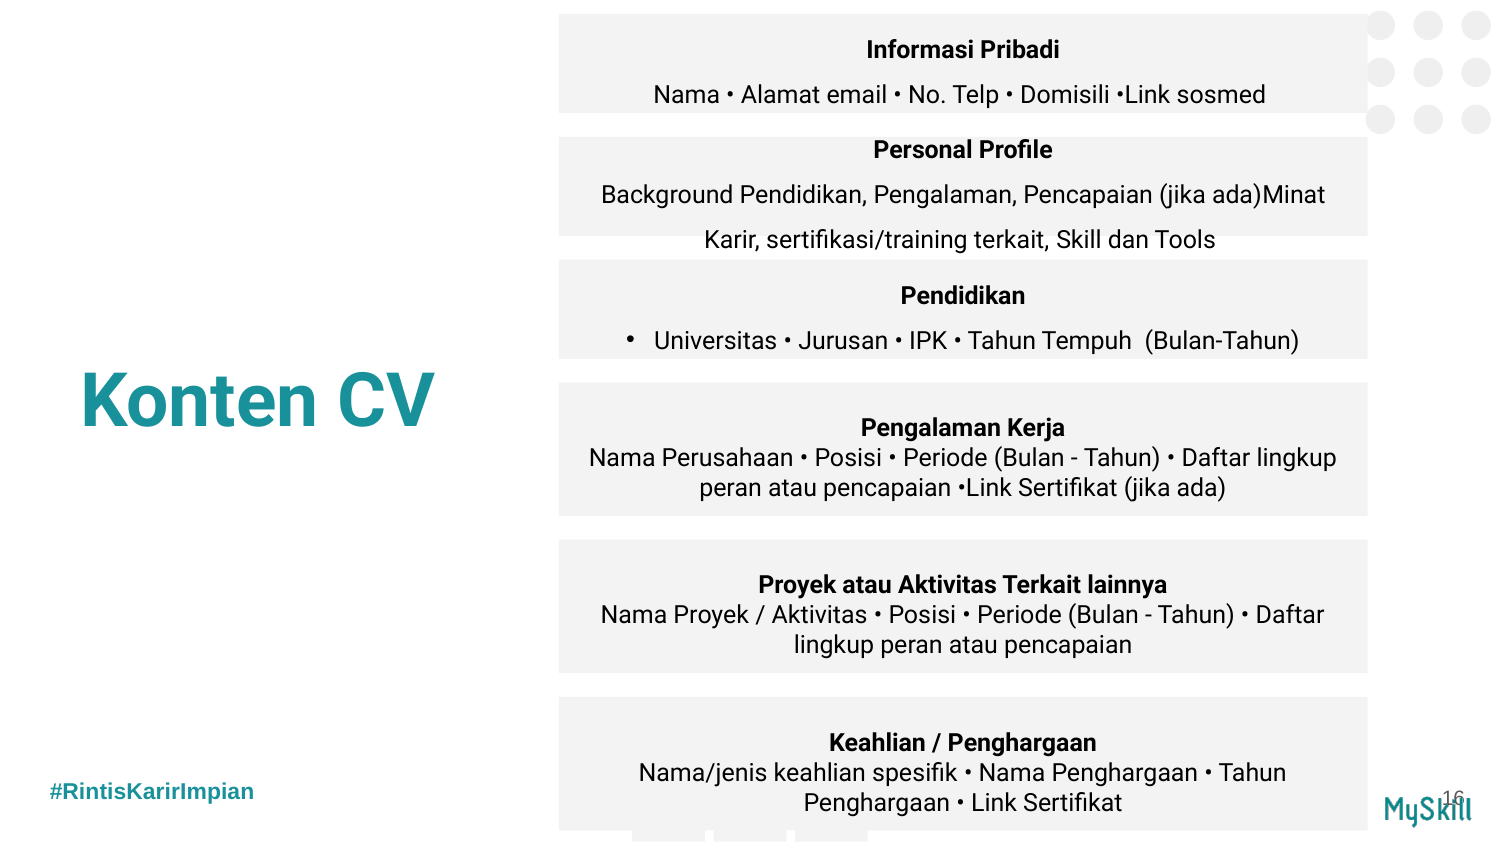

Informasi Pribadi
Nama • Alamat email • No. Telp • Domisili •Link sosmed
Personal Profile
Background Pendidikan, Pengalaman, Pencapaian (jika ada)Minat Karir, sertifikasi/training terkait, Skill dan Tools
Pendidikan
Universitas • Jurusan • IPK • Tahun Tempuh  (Bulan-Tahun)
Konten CV
Pengalaman Kerja
Nama Perusahaan • Posisi • Periode (Bulan - Tahun) • Daftar lingkup peran atau pencapaian •Link Sertifikat (jika ada)
Proyek atau Aktivitas Terkait lainnya
Nama Proyek / Aktivitas • Posisi • Periode (Bulan - Tahun) • Daftar lingkup peran atau pencapaian
Keahlian / Penghargaan
Nama/jenis keahlian spesifik • Nama Penghargaan • Tahun Penghargaan • Link Sertifikat